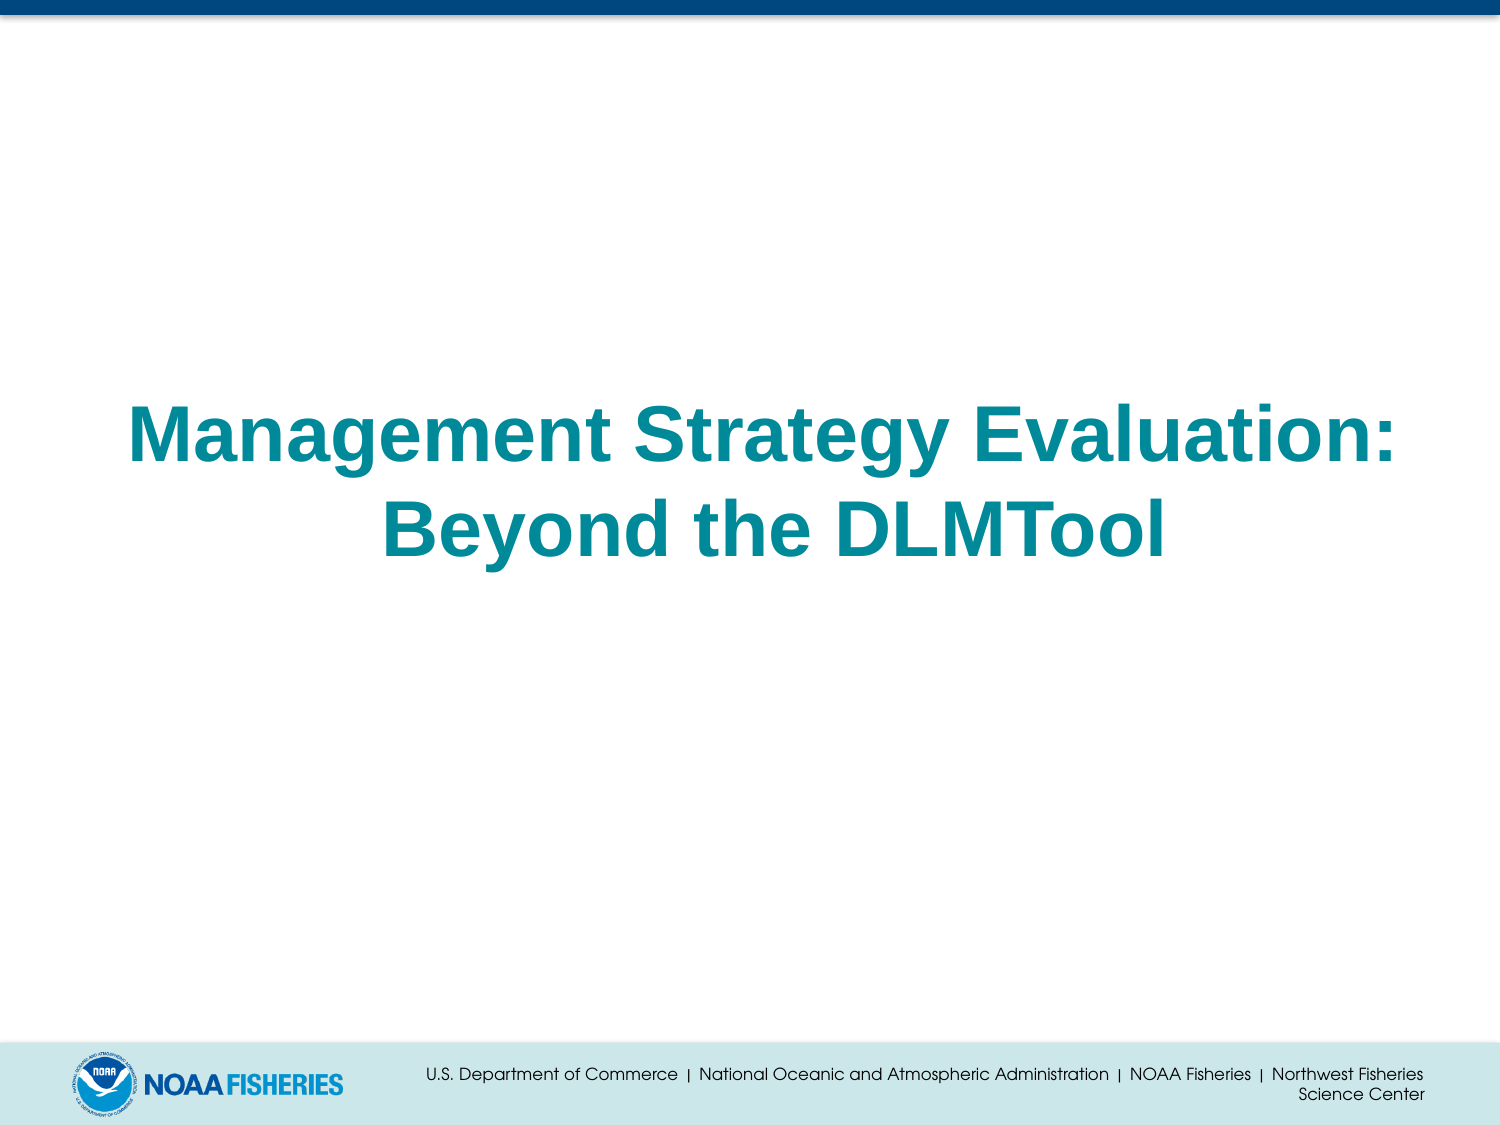

# Management Strategy Evaluation: Beyond the DLMTool
U.S. Department of Commerce | National Oceanic and Atmospheric Administration | NOAA Fisheries | Northwest Fisheries Science Center